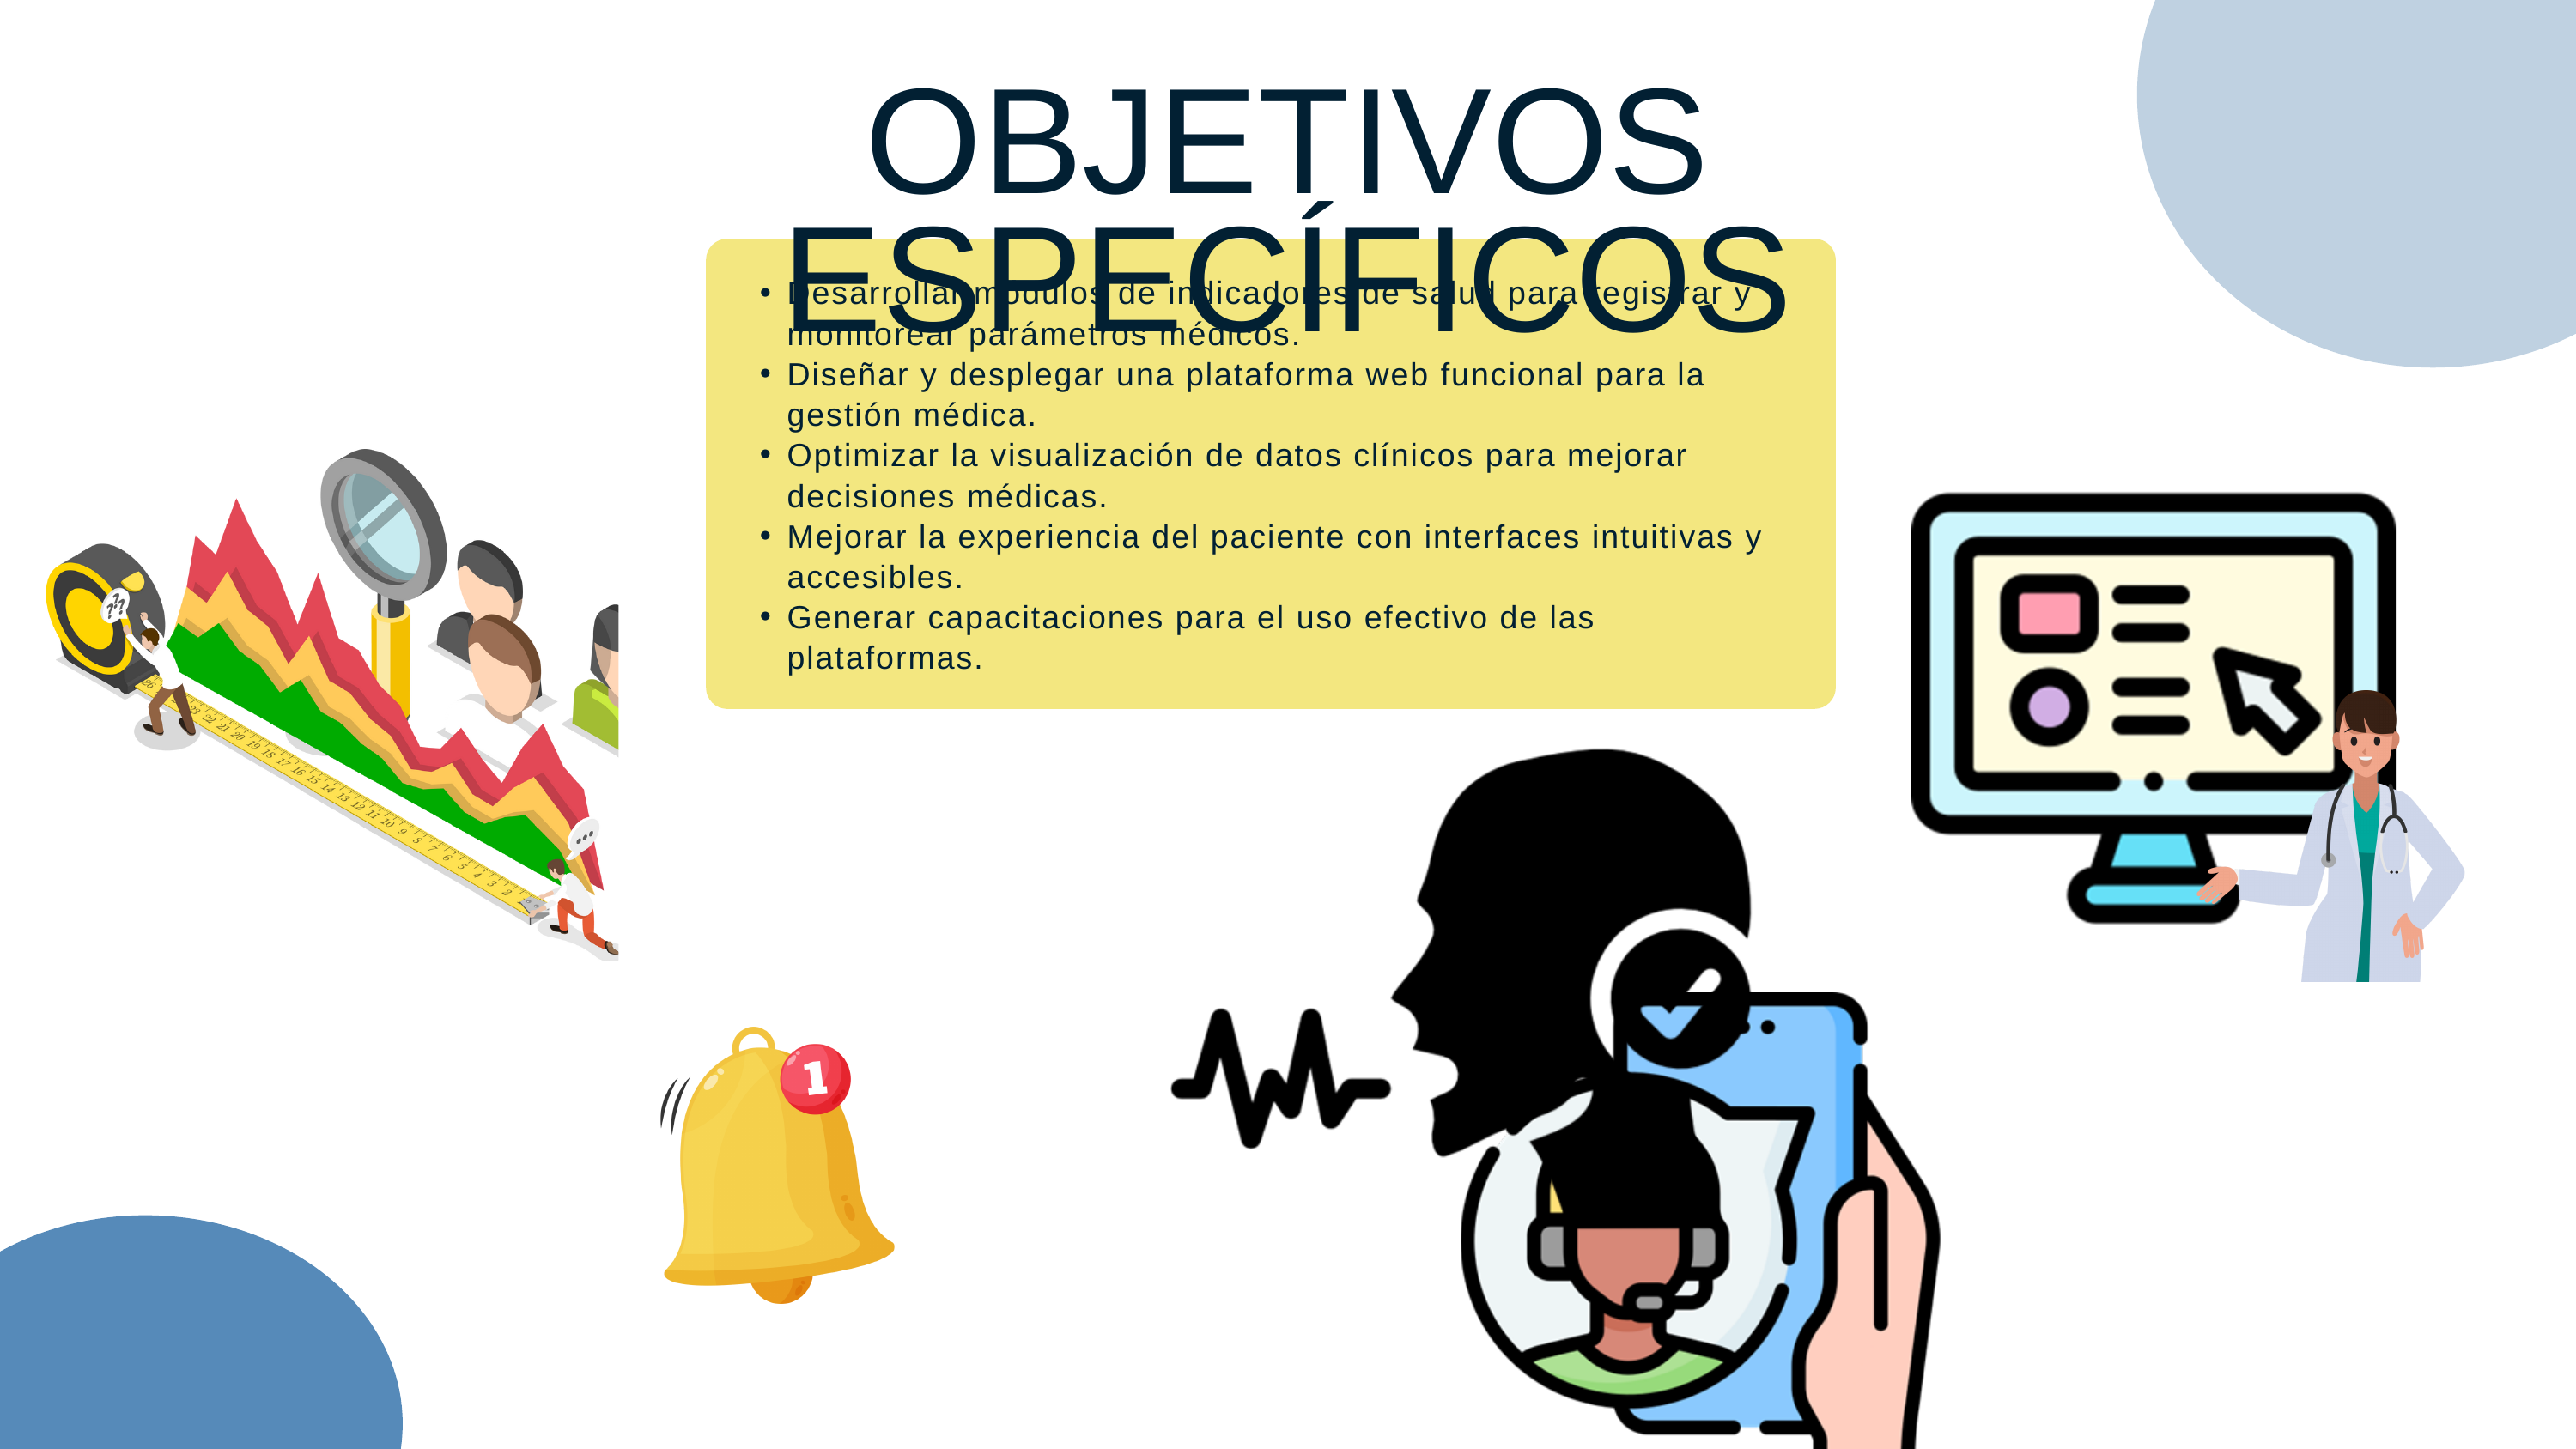

OBJETIVOS ESPECÍFICOS

Desarrollar módulos de indicadores de salud para registrar y monitorear parámetros médicos.
Diseñar y desplegar una plataforma web funcional para la gestión médica.
Optimizar la visualización de datos clínicos para mejorar decisiones médicas.
Mejorar la experiencia del paciente con interfaces intuitivas y accesibles.
Generar capacitaciones para el uso efectivo de las plataformas.